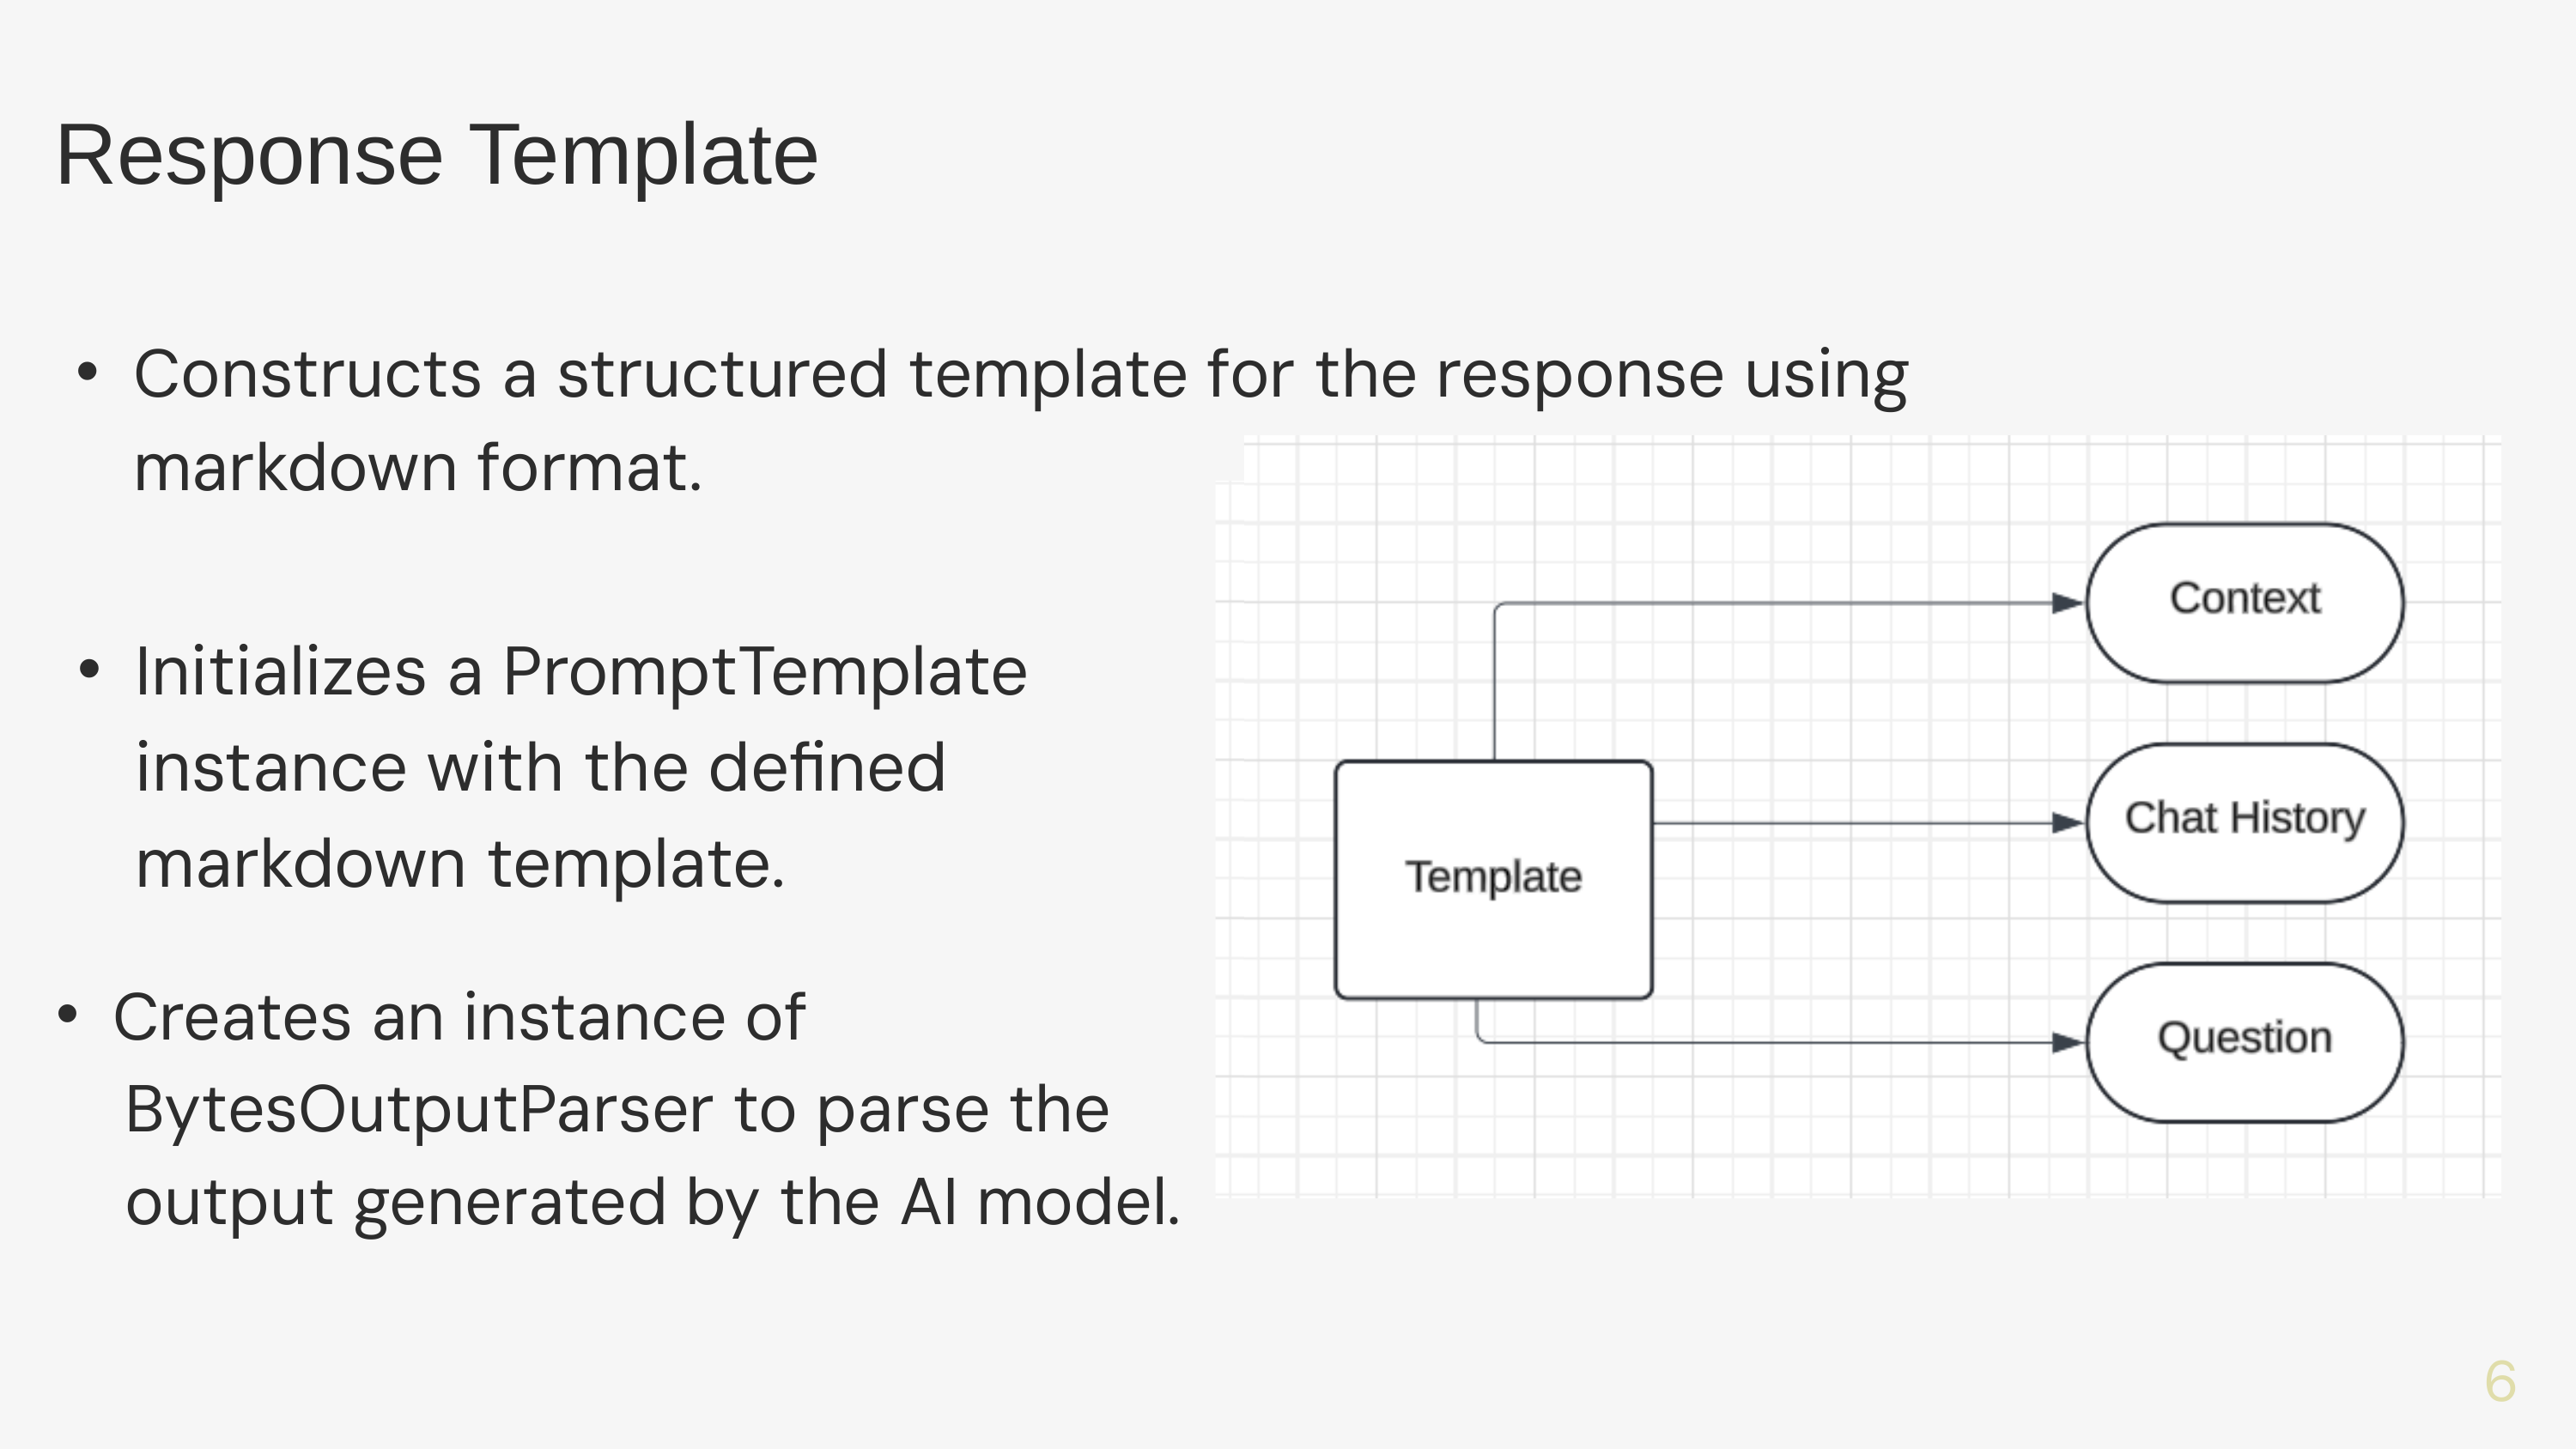

Response Template
Constructs a structured template for the response using markdown format.

Initializes a PromptTemplate instance with the defined markdown template.
Creates an instance of
       BytesOutputParser to parse the
       output generated by the AI model.
6